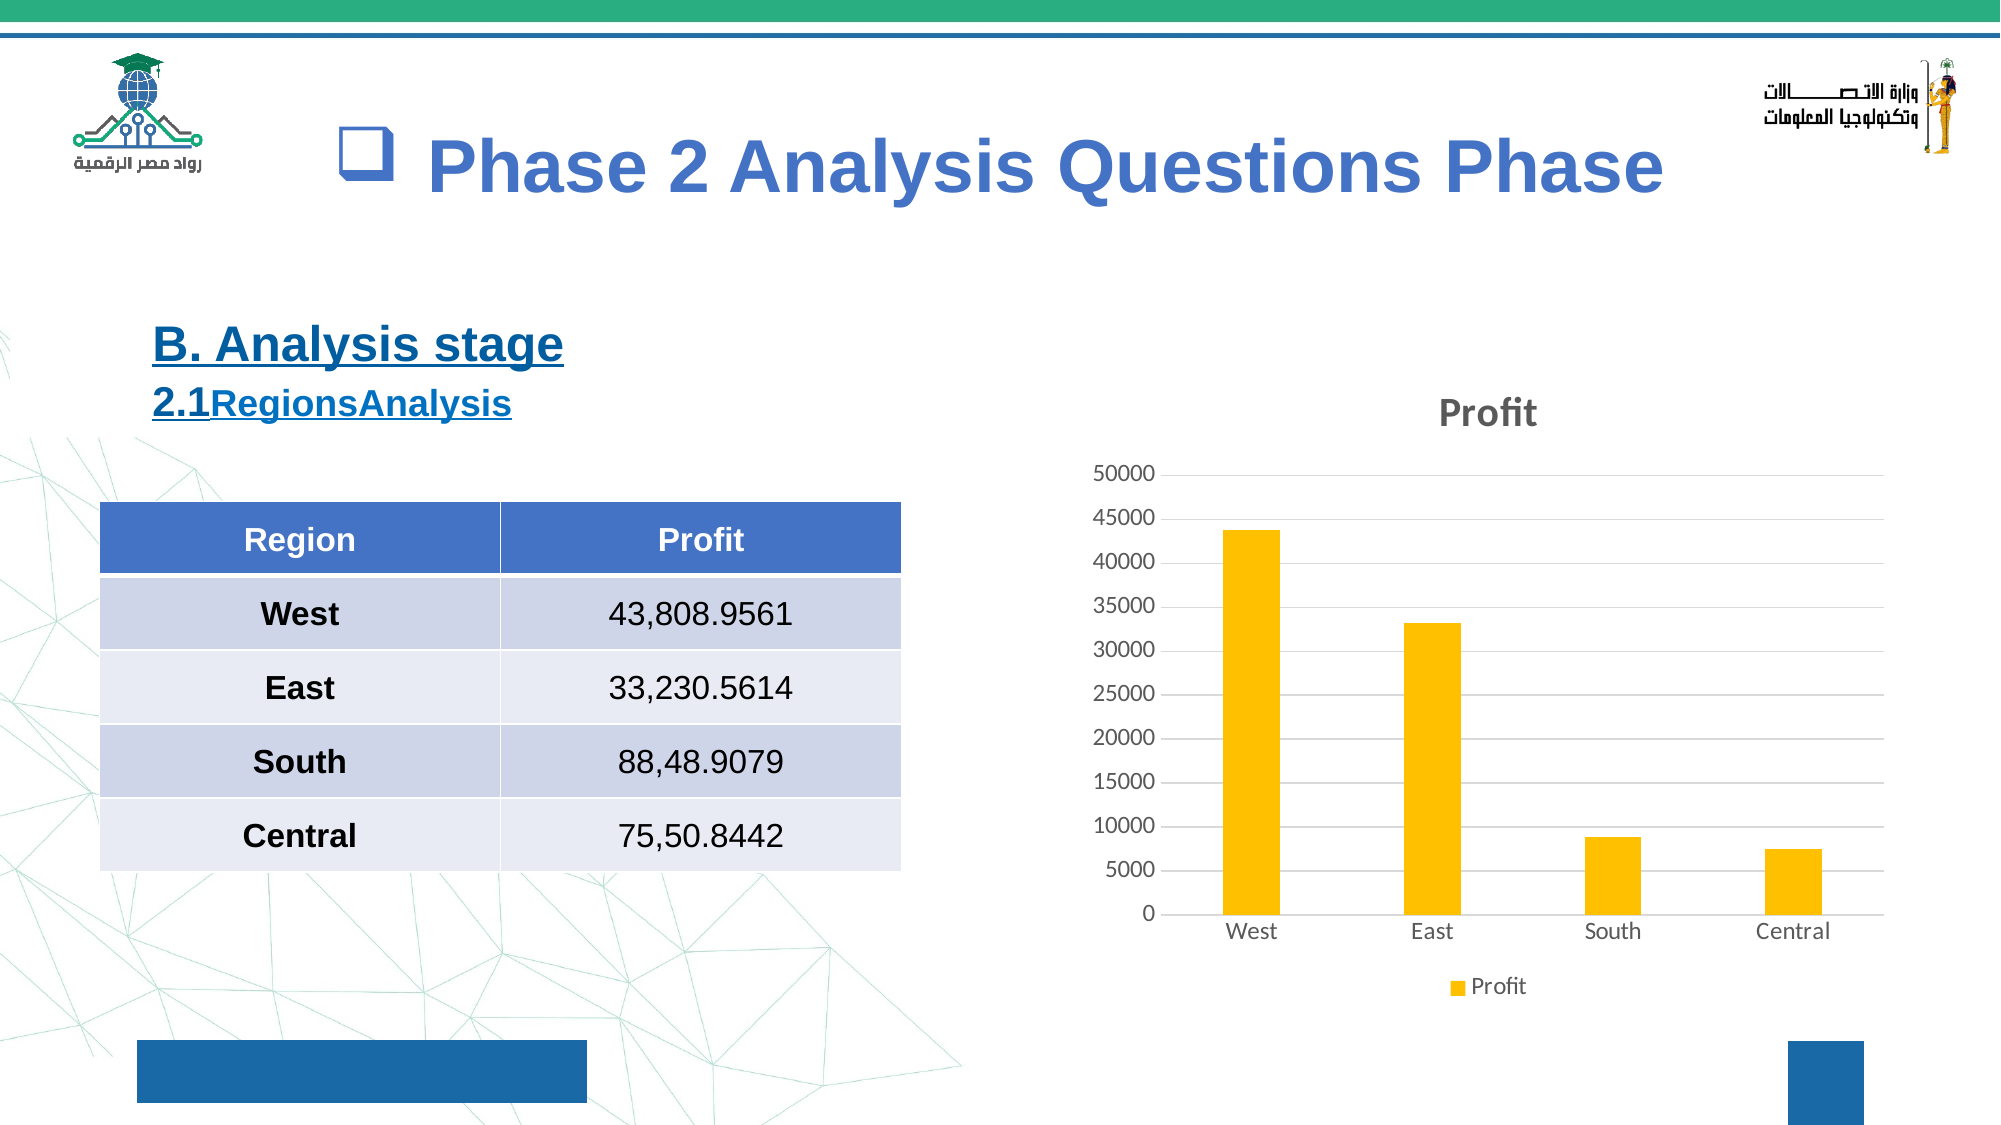

# Phase 2 Analysis Questions Phase
B. Analysis stage
2.1RegionsAnalysis

### Chart: Profit

| Category | Profit |
|---|---|
| West | 43808.9561 |
| East | 33230.5614 |
| South | 8848.9079 |
| Central | 7550.8442 |
| Region | Profit |
| --- | --- |
| West | 43,808.9561 |
| East | 33,230.5614 |
| South | 88,48.9079 |
| Central | 75,50.8442 |